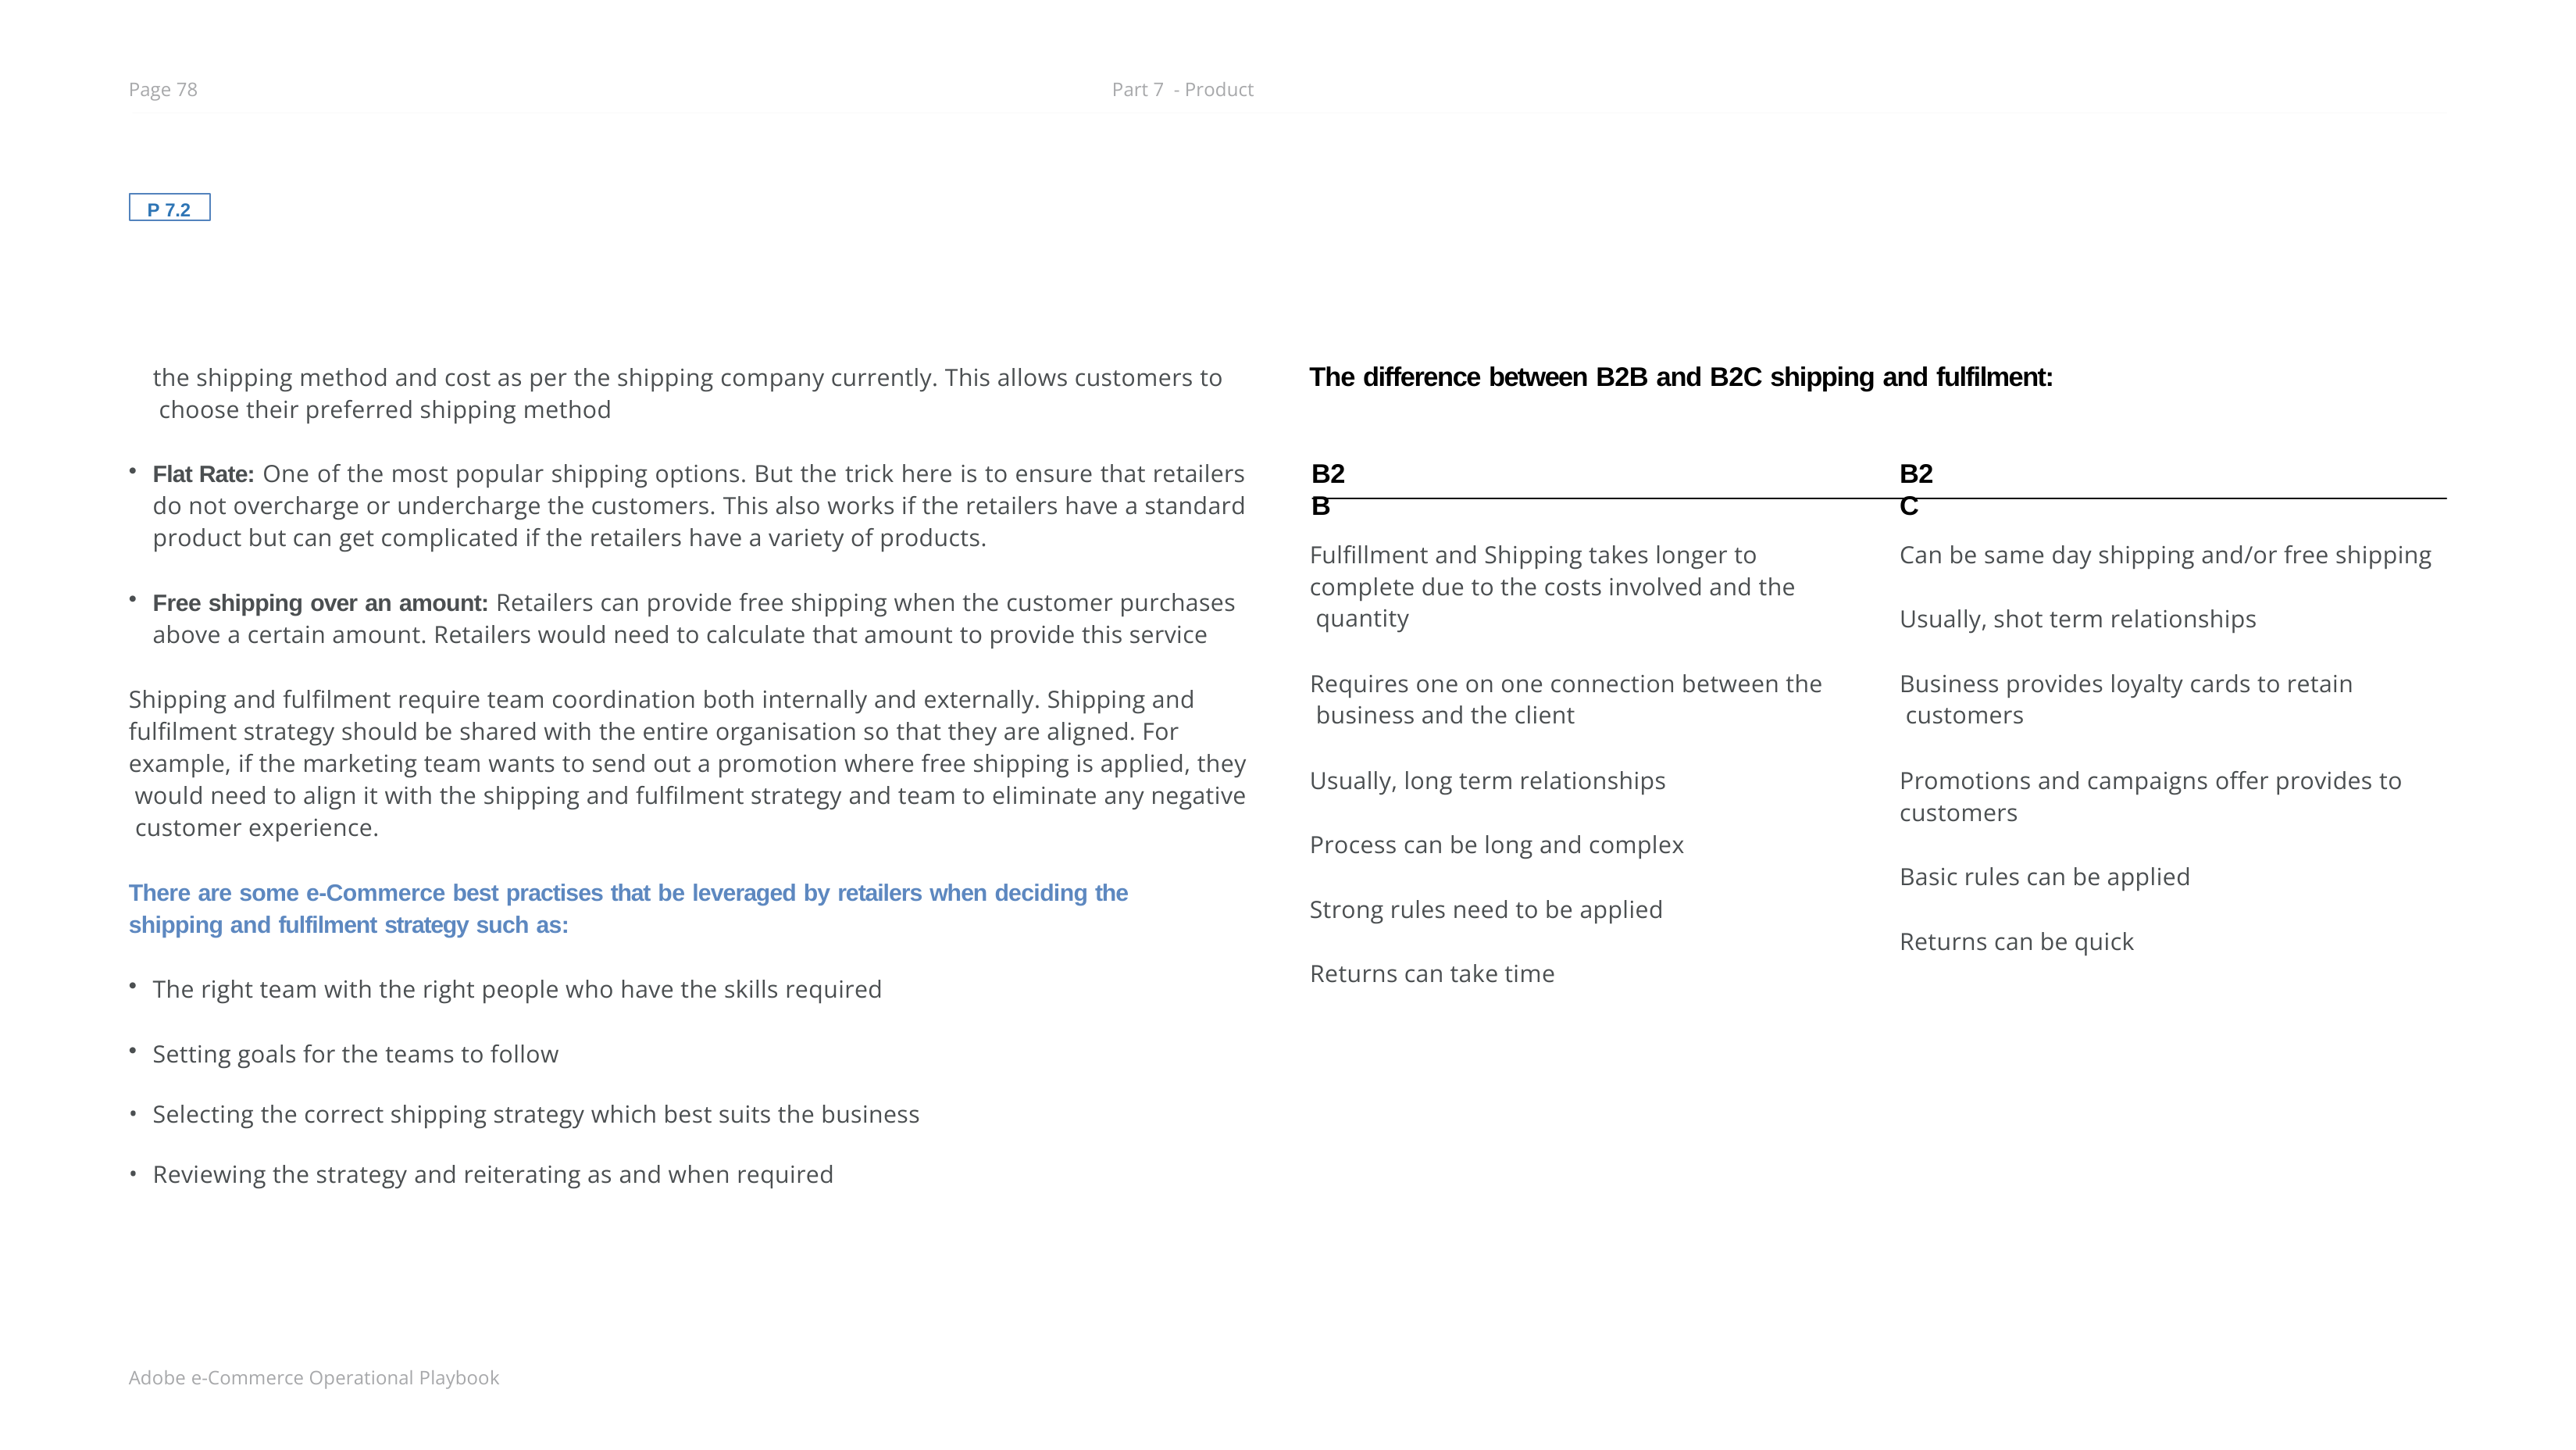

Page 78
Part 7 - Product
P 7.2
the shipping method and cost as per the shipping company currently. This allows customers to  choose their preferred shipping method
The difference between B2B and B2C shipping and fulfilment:
Flat Rate: One of the most popular shipping options. But the trick here is to ensure that retailers  do not overcharge or undercharge the customers. This also works if the retailers have a standard  product but can get complicated if the retailers have a variety of products.
B2B
B2C

Fulfillment and Shipping takes longer to  complete due to the costs involved and the  quantity
Can be same day shipping and/or free shipping
Free shipping over an amount: Retailers can provide free shipping when the customer purchases  above a certain amount. Retailers would need to calculate that amount to provide this service
Usually, shot term relationships
Requires one on one connection between the  business and the client
Business provides loyalty cards to retain  customers
Shipping and fulfilment require team coordination both internally and externally. Shipping and  fulfilment strategy should be shared with the entire organisation so that they are aligned. For  example, if the marketing team wants to send out a promotion where free shipping is applied, they  would need to align it with the shipping and fulfilment strategy and team to eliminate any negative  customer experience.
Promotions and campaigns offer provides to
customers
Usually, long term relationships
Process can be long and complex
Basic rules can be applied
There are some e-Commerce best practises that be leveraged by retailers when deciding the  shipping and fulfilment strategy such as:
Strong rules need to be applied
Returns can be quick
Returns can take time
The right team with the right people who have the skills required
Setting goals for the teams to follow

Selecting the correct shipping strategy which best suits the business

Reviewing the strategy and reiterating as and when required
Adobe e-Commerce Operational Playbook